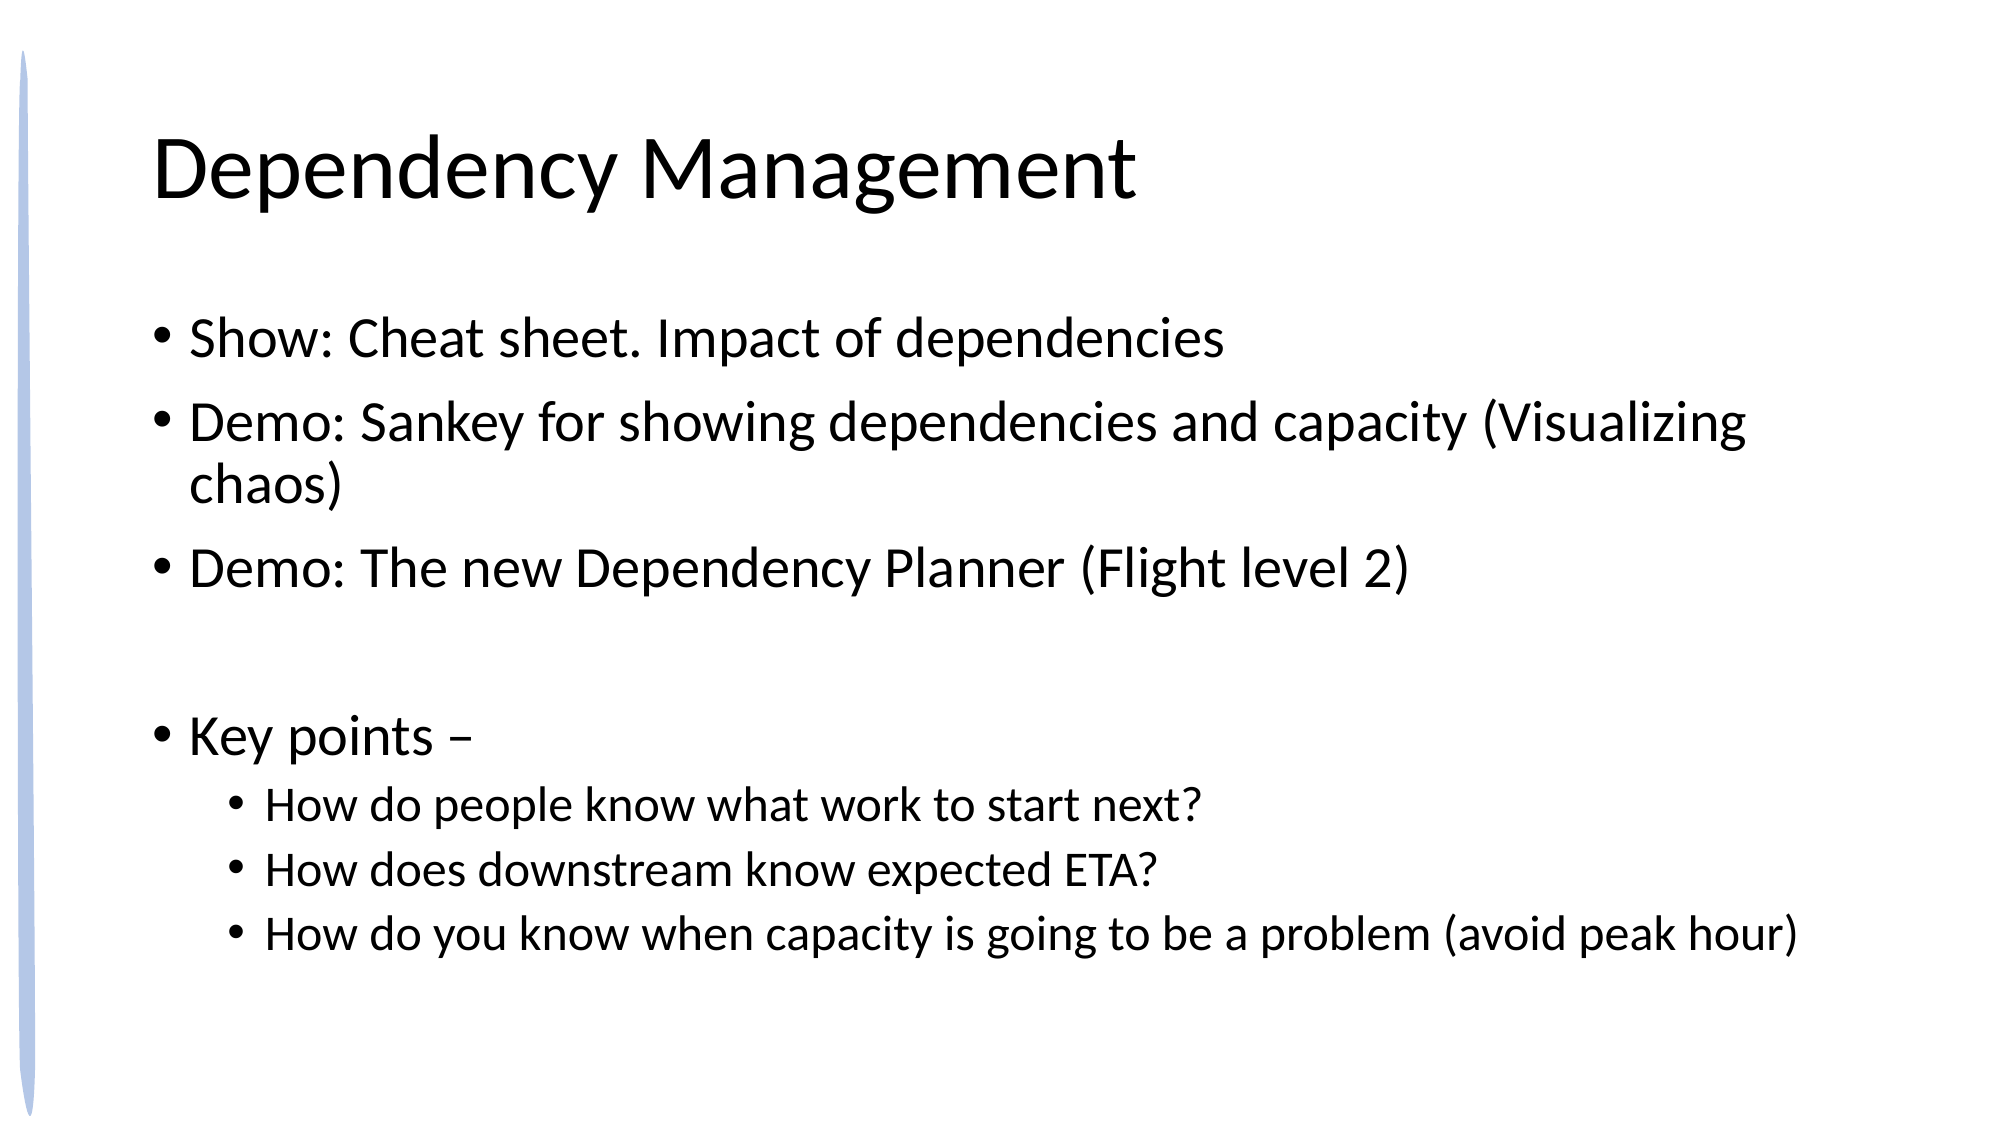

# Dependency Management
Show: Cheat sheet. Impact of dependencies
Demo: Sankey for showing dependencies and capacity (Visualizing chaos)
Demo: The new Dependency Planner (Flight level 2)

Key points –
How do people know what work to start next?
How does downstream know expected ETA?
How do you know when capacity is going to be a problem (avoid peak hour)